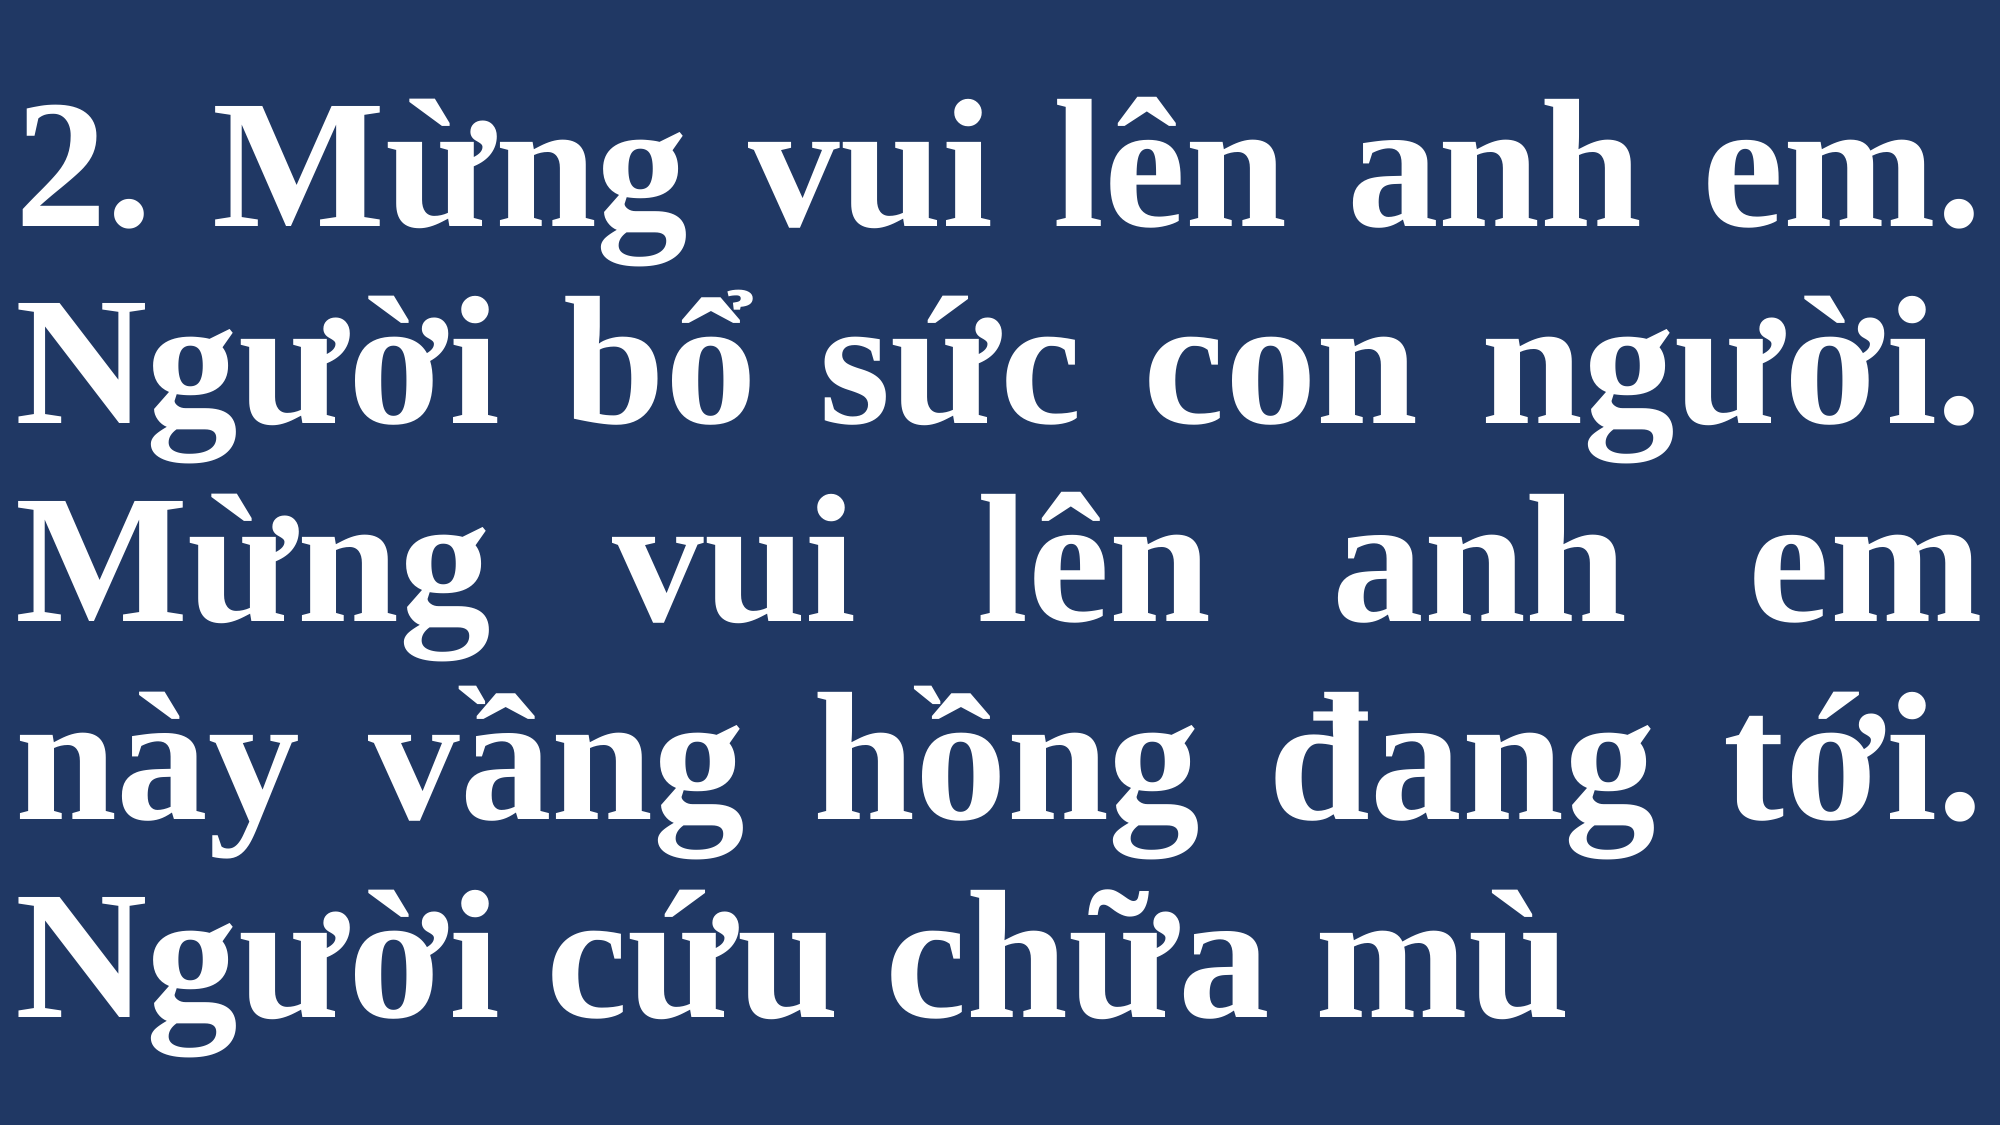

# 2. Mừng vui lên anh em. Người bổ sức con người. Mừng vui lên anh em này vầng hồng đang tới. Người cứu chữa mù